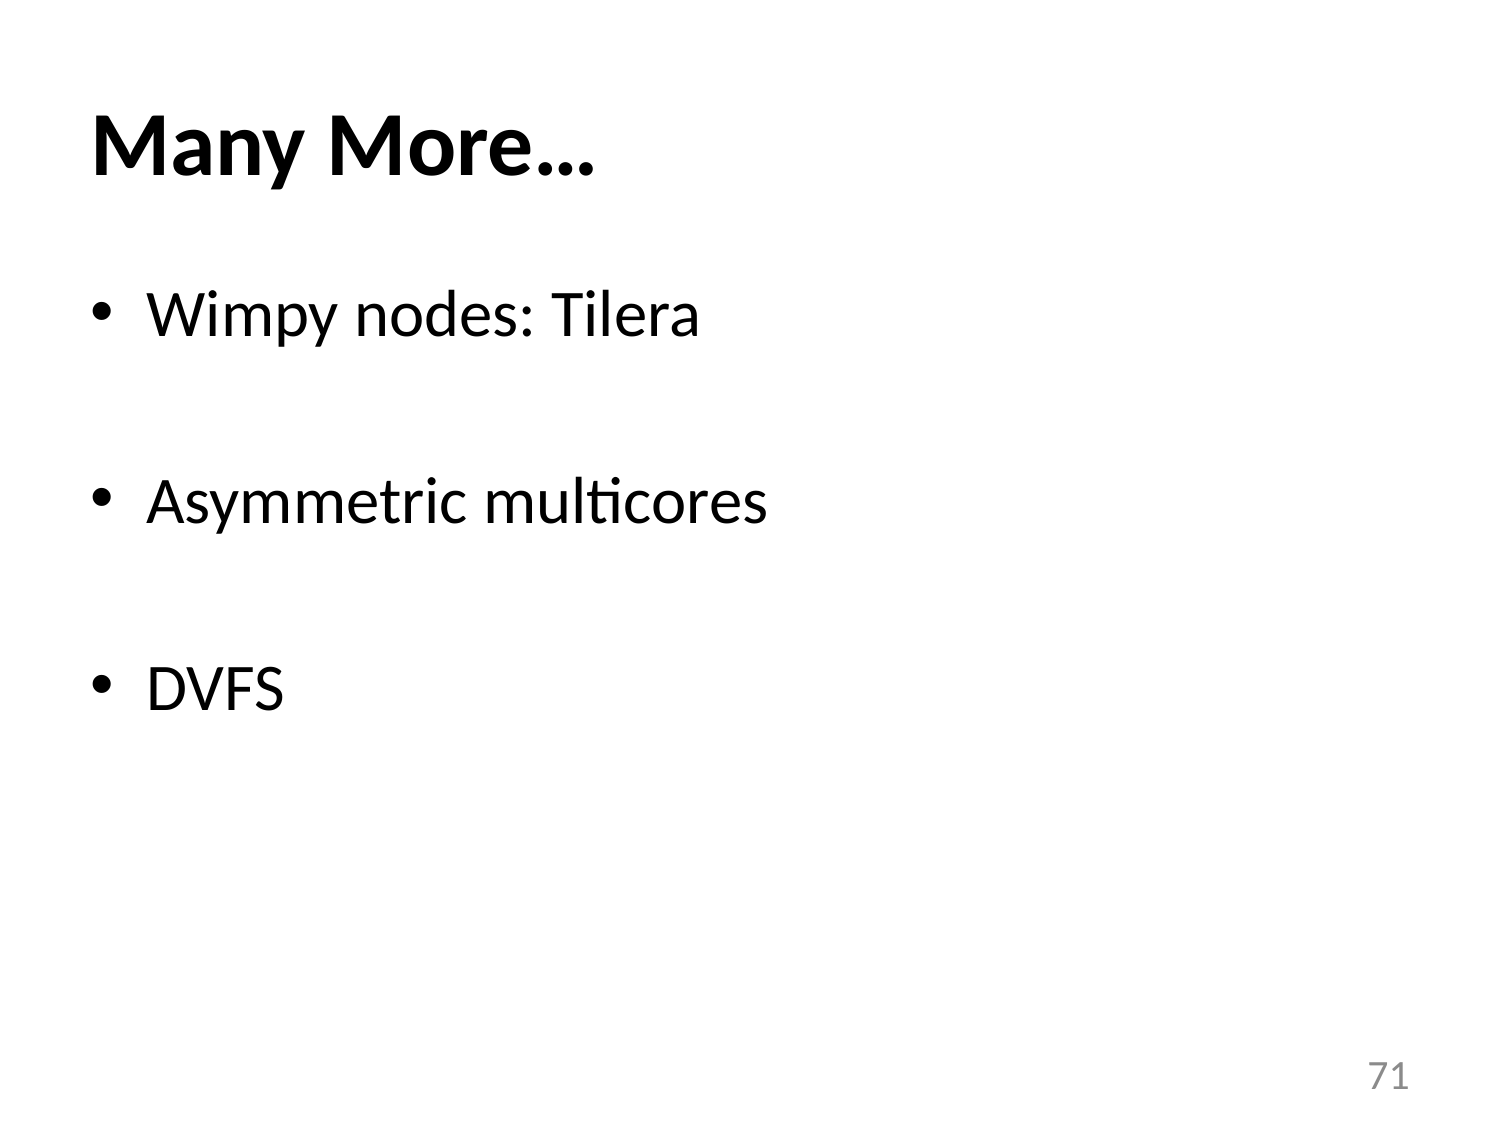

# Many More…
Wimpy nodes: Tilera

Asymmetric multicores

DVFS
71